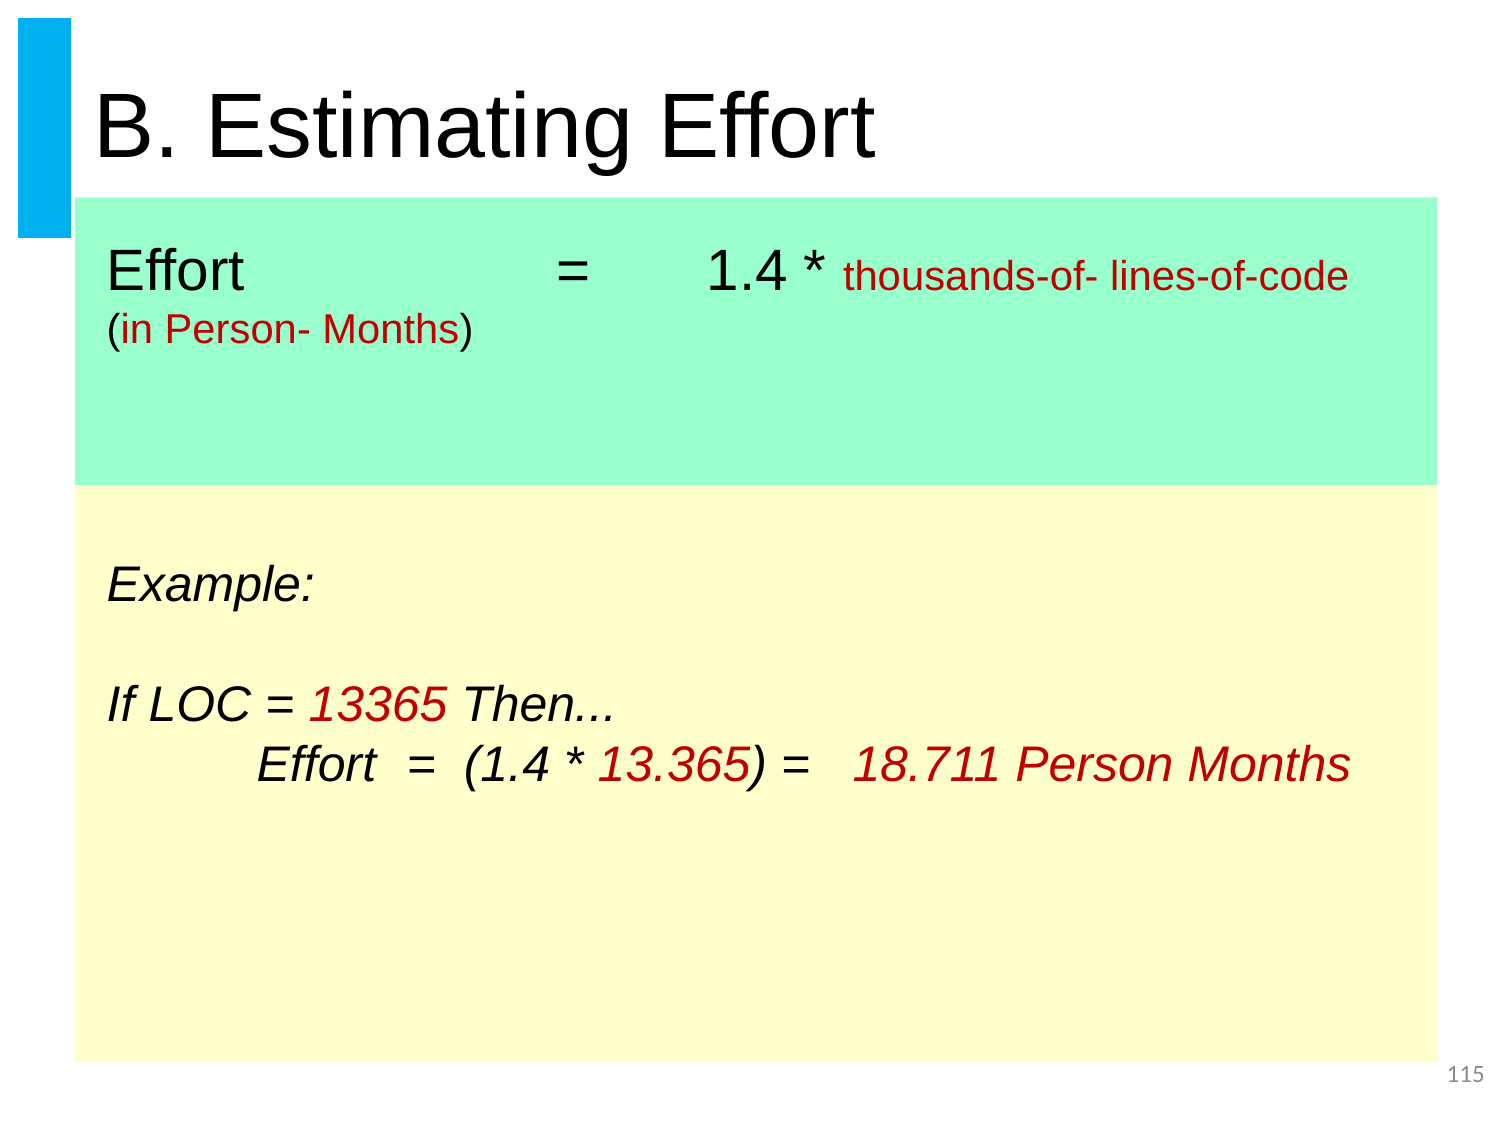

# B. Estimating Effort

Effort 		=	1.4 * thousands-of- lines-of-code
(in Person- Months)

Example:

If LOC = 13365 Then...
	Effort 	=  (1.4 * 13.365) =   18.711 Person Months

115